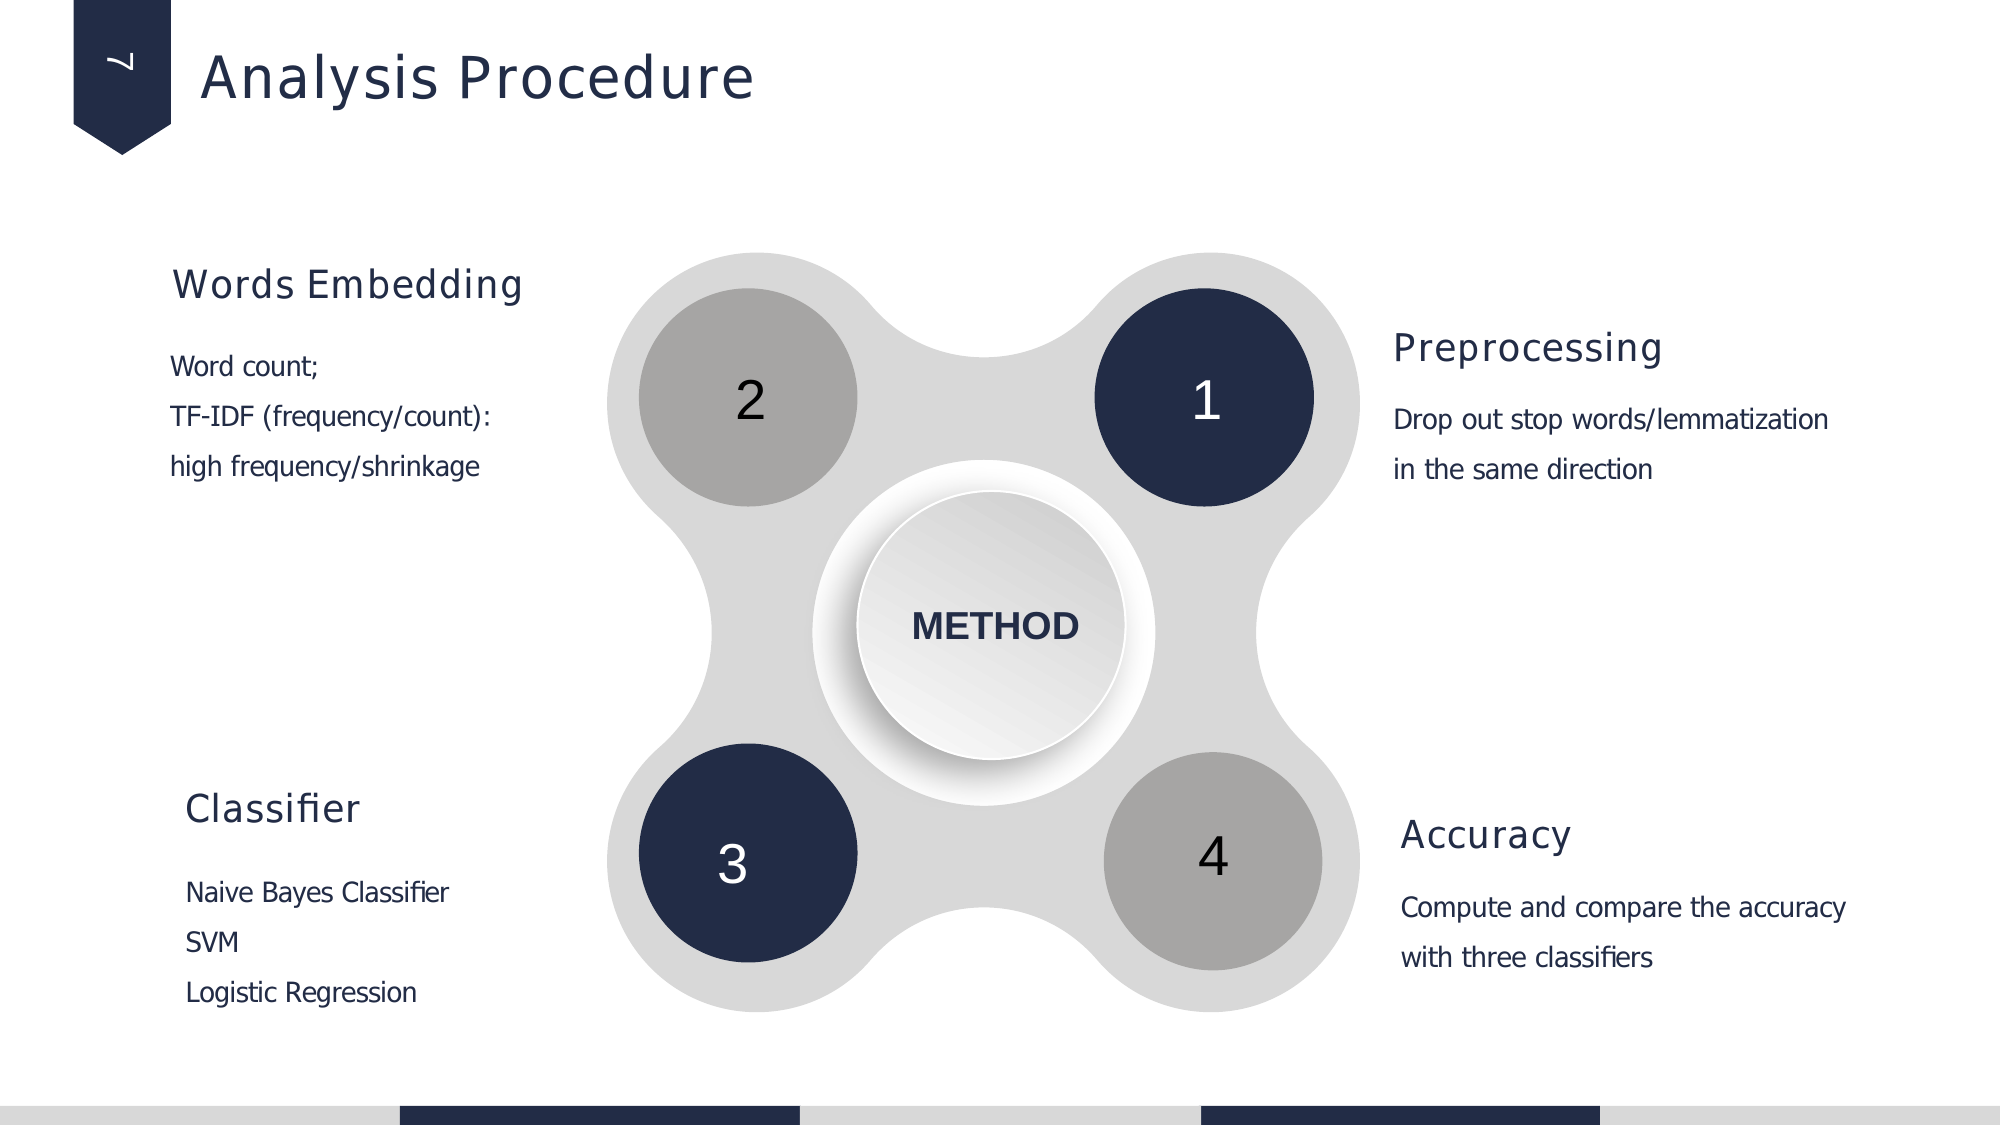

7
Analysis Procedure
Words Embedding

Preprocessing
Word count;
TF-IDF (frequency/count):
high frequency/shrinkage
2
1
Drop out stop words/lemmatization
in the same direction

METHOD

Classifier
Accuracy
4
3
Naive Bayes Classifier
SVM
Logistic Regression
Compute and compare the accuracy
with three classifiers